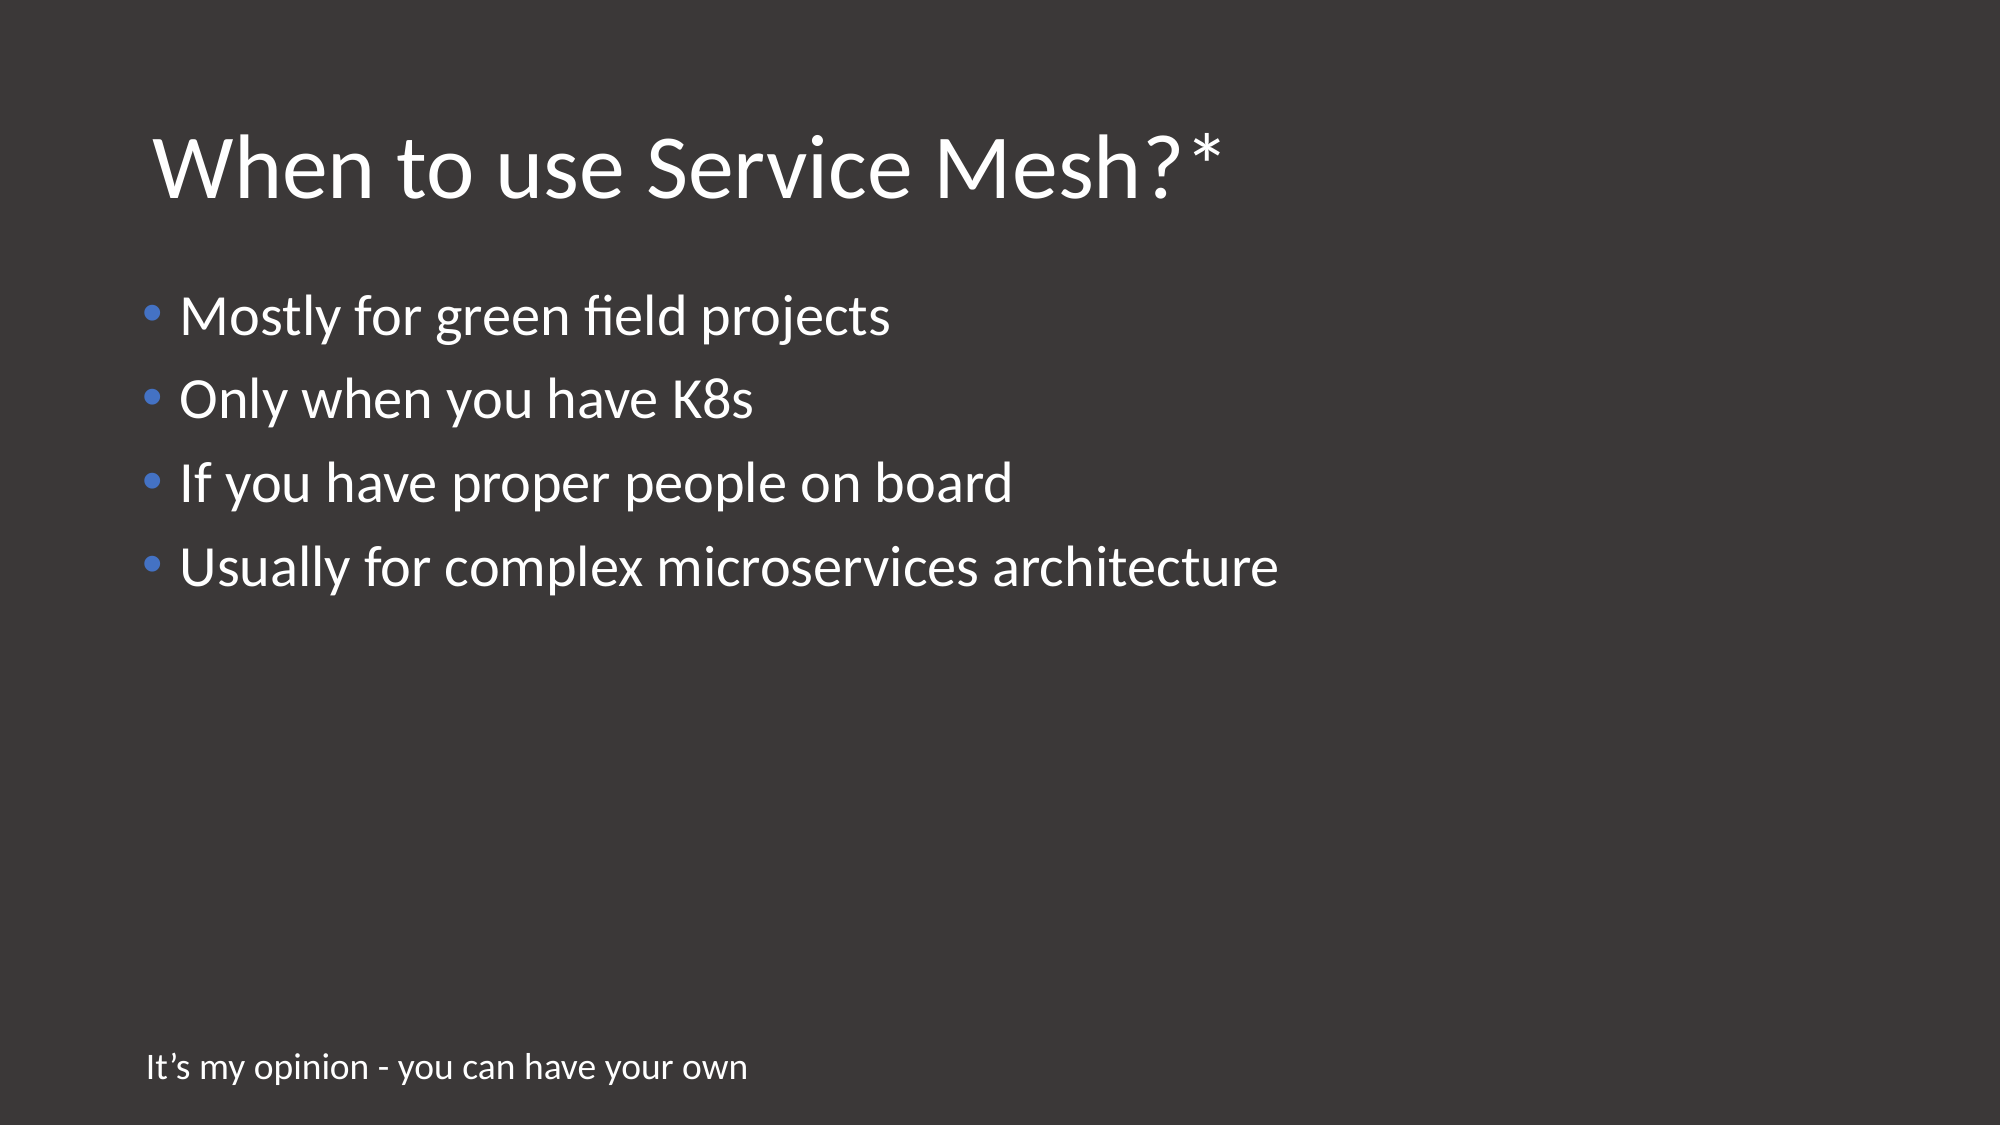

# When to use Service Mesh?*
Mostly for green field projects
Only when you have K8s
If you have proper people on board
Usually for complex microservices architecture

It’s my opinion - you can have your own